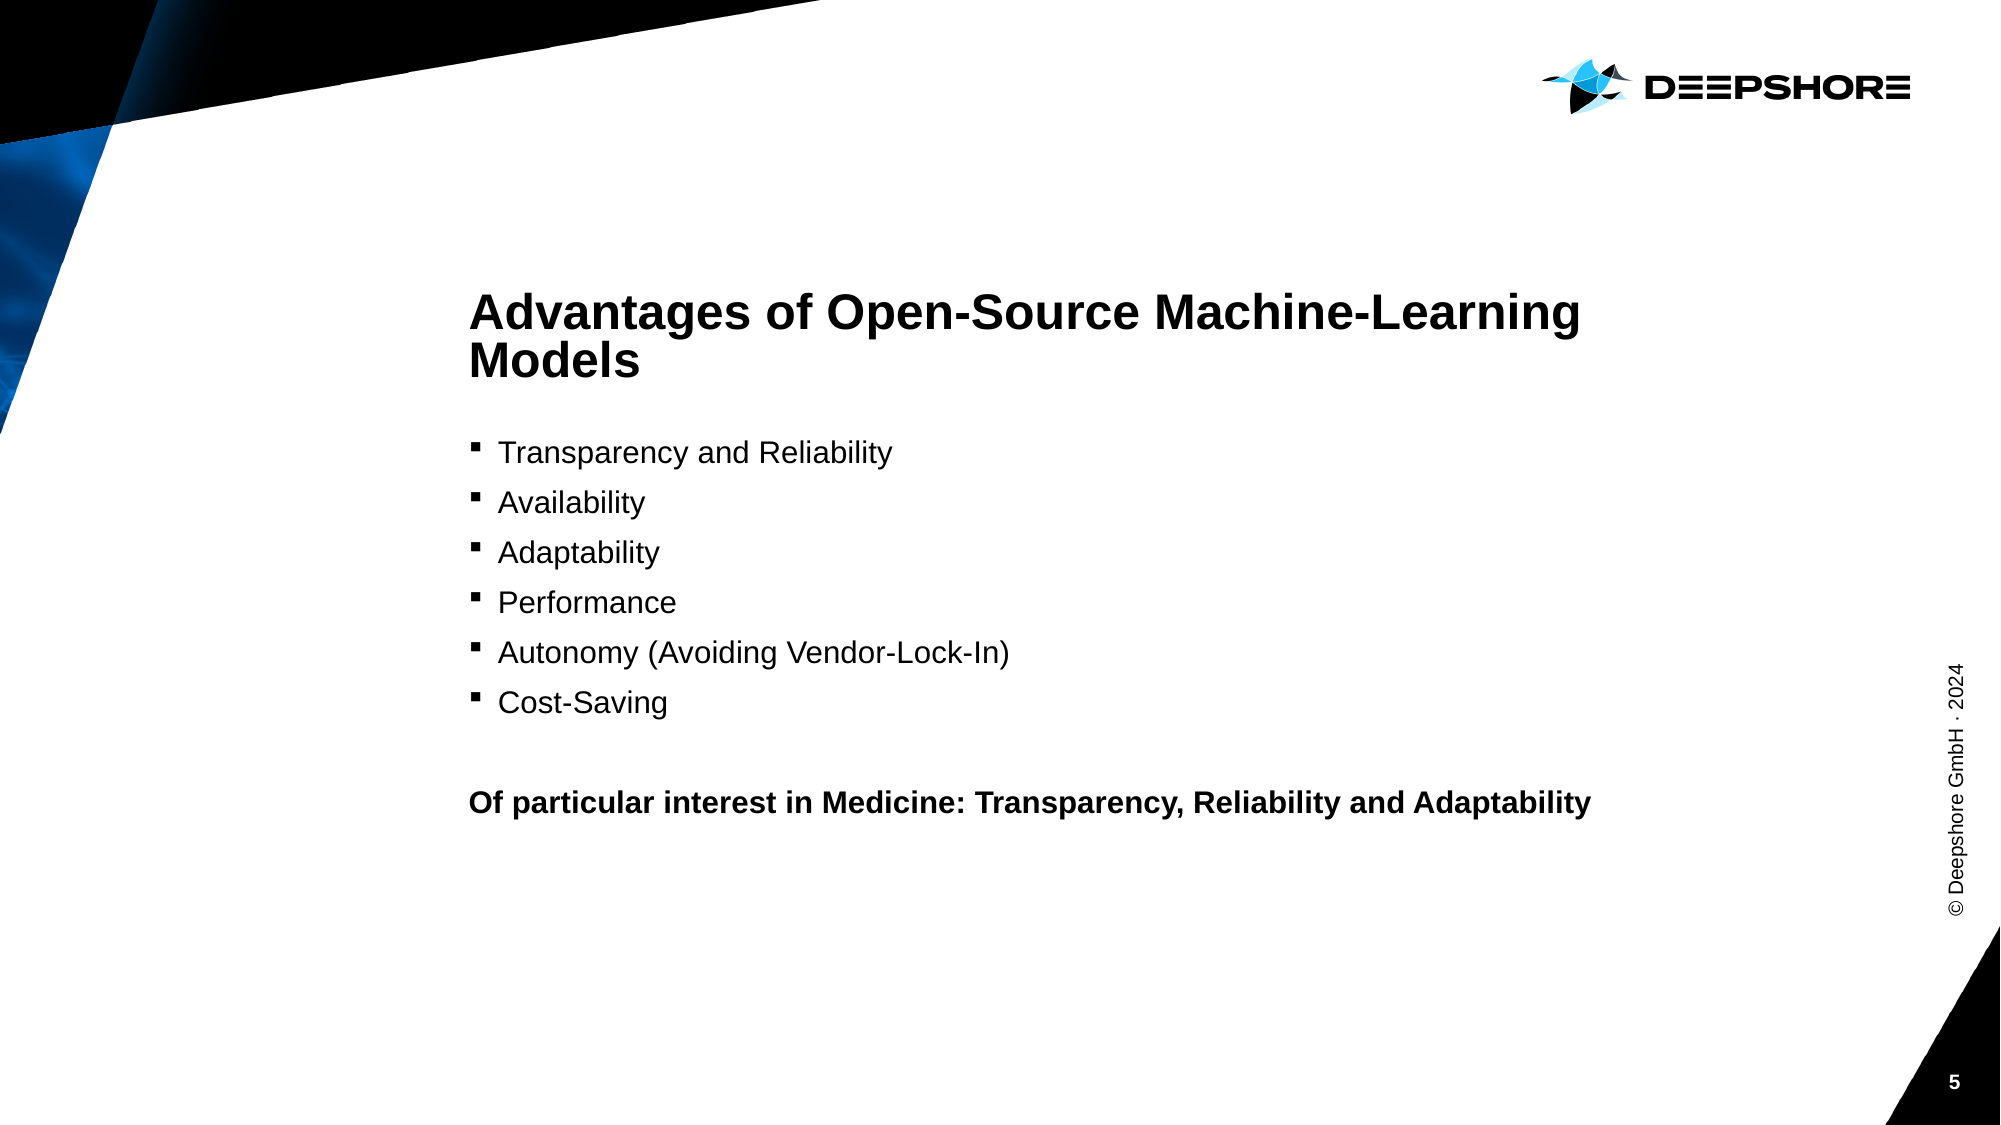

# Advantages of Open-Source Machine-Learning Models
Transparency and Reliability
Availability
Adaptability
Performance
Autonomy (Avoiding Vendor-Lock-In)
Cost-Saving

Of particular interest in Medicine: Transparency, Reliability and Adaptability

© Deepshore GmbH · 2024
5